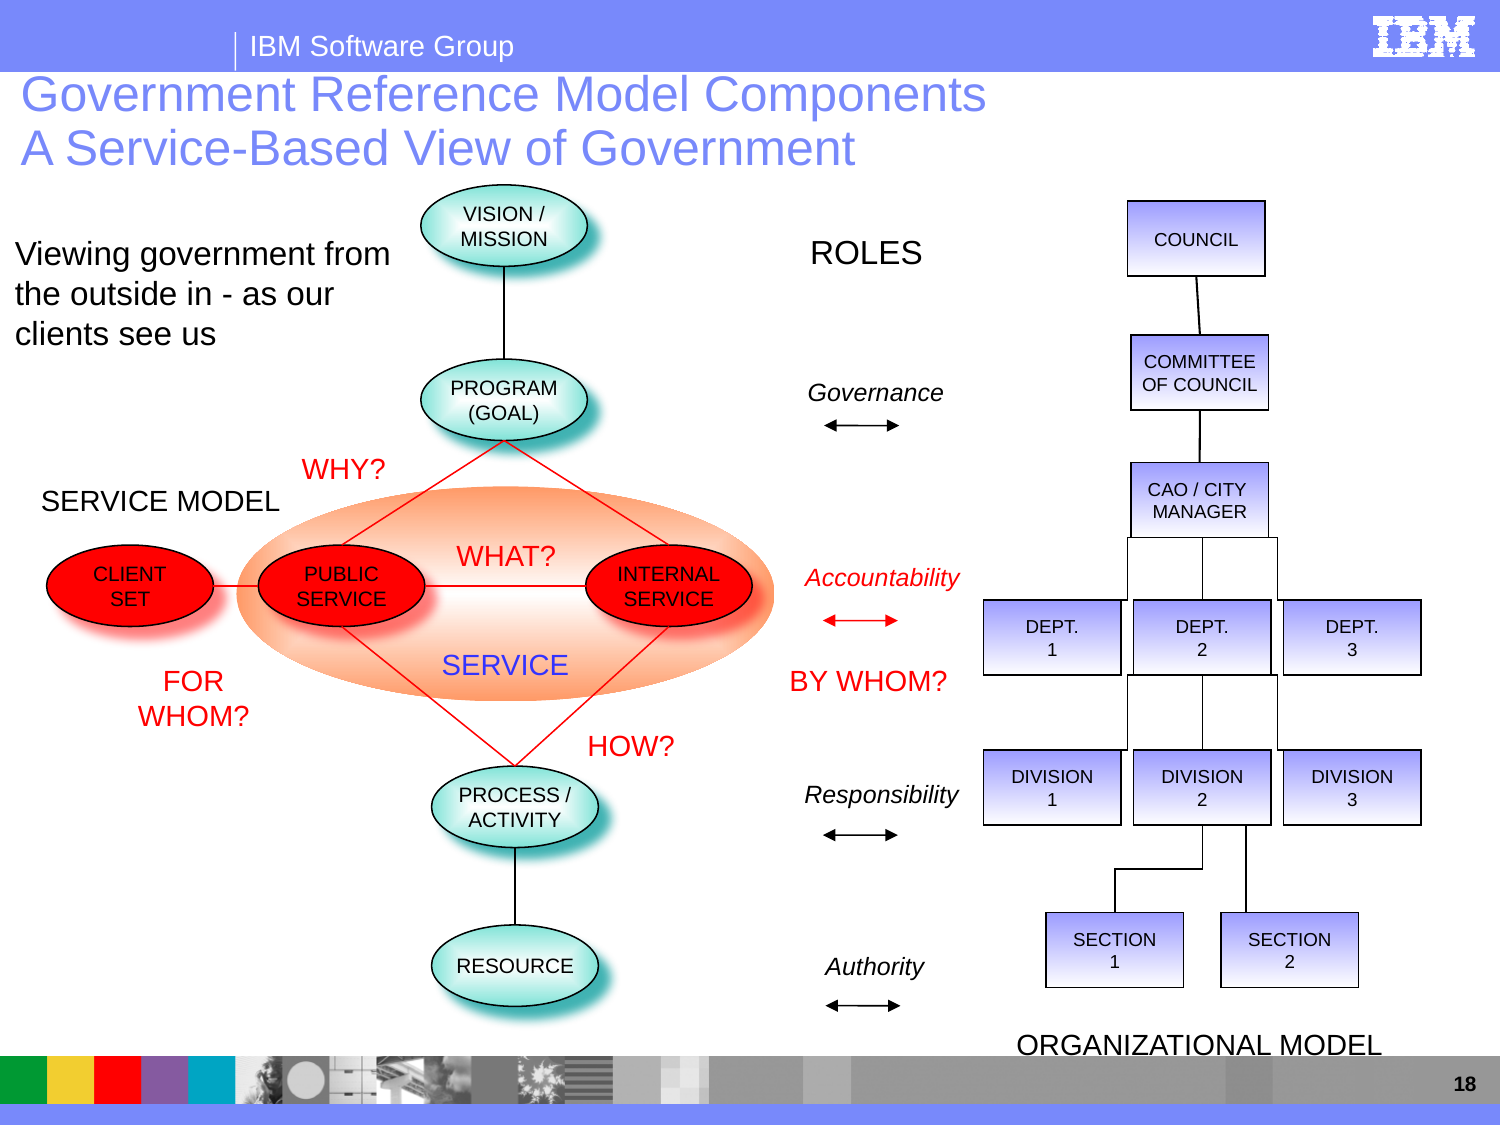

# Government Reference Model Components A Service-Based View of Government
VISION /
MISSION
COUNCIL
ROLES
Viewing government from the outside in - as our clients see us
COMMITTEE
OF COUNCIL
PROGRAM
(GOAL)
Governance

WHY?
CAO / CITY
MANAGER
SERVICE MODEL

SERVICE
WHAT?
CLIENT
SET
PUBLIC
SERVICE
INTERNAL
SERVICE
Accountability
DEPT.
1
DEPT.
2
DEPT.
3

FOR WHOM?
BY WHOM?
HOW?
DIVISION
1
DIVISION
2
DIVISION
3
PROCESS /
ACTIVITY
Responsibility

SECTION
1
SECTION
2
RESOURCE
Authority

ORGANIZATIONAL MODEL
18